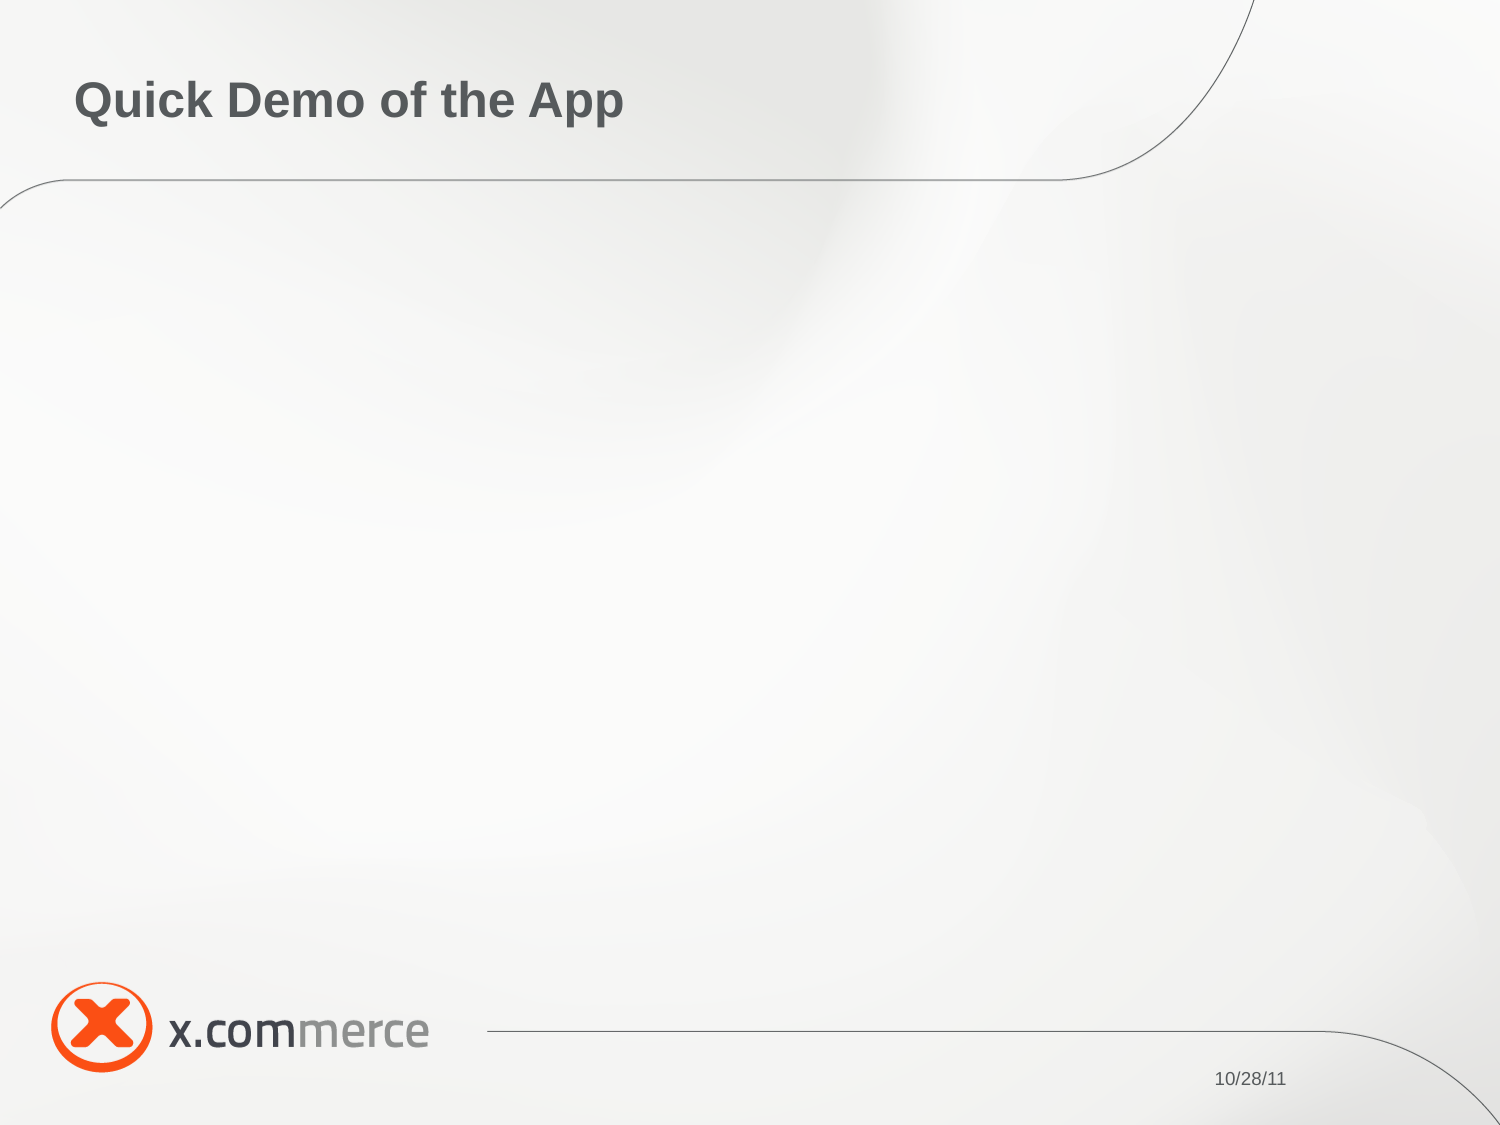

# Quick Demo of the App
10/28/11